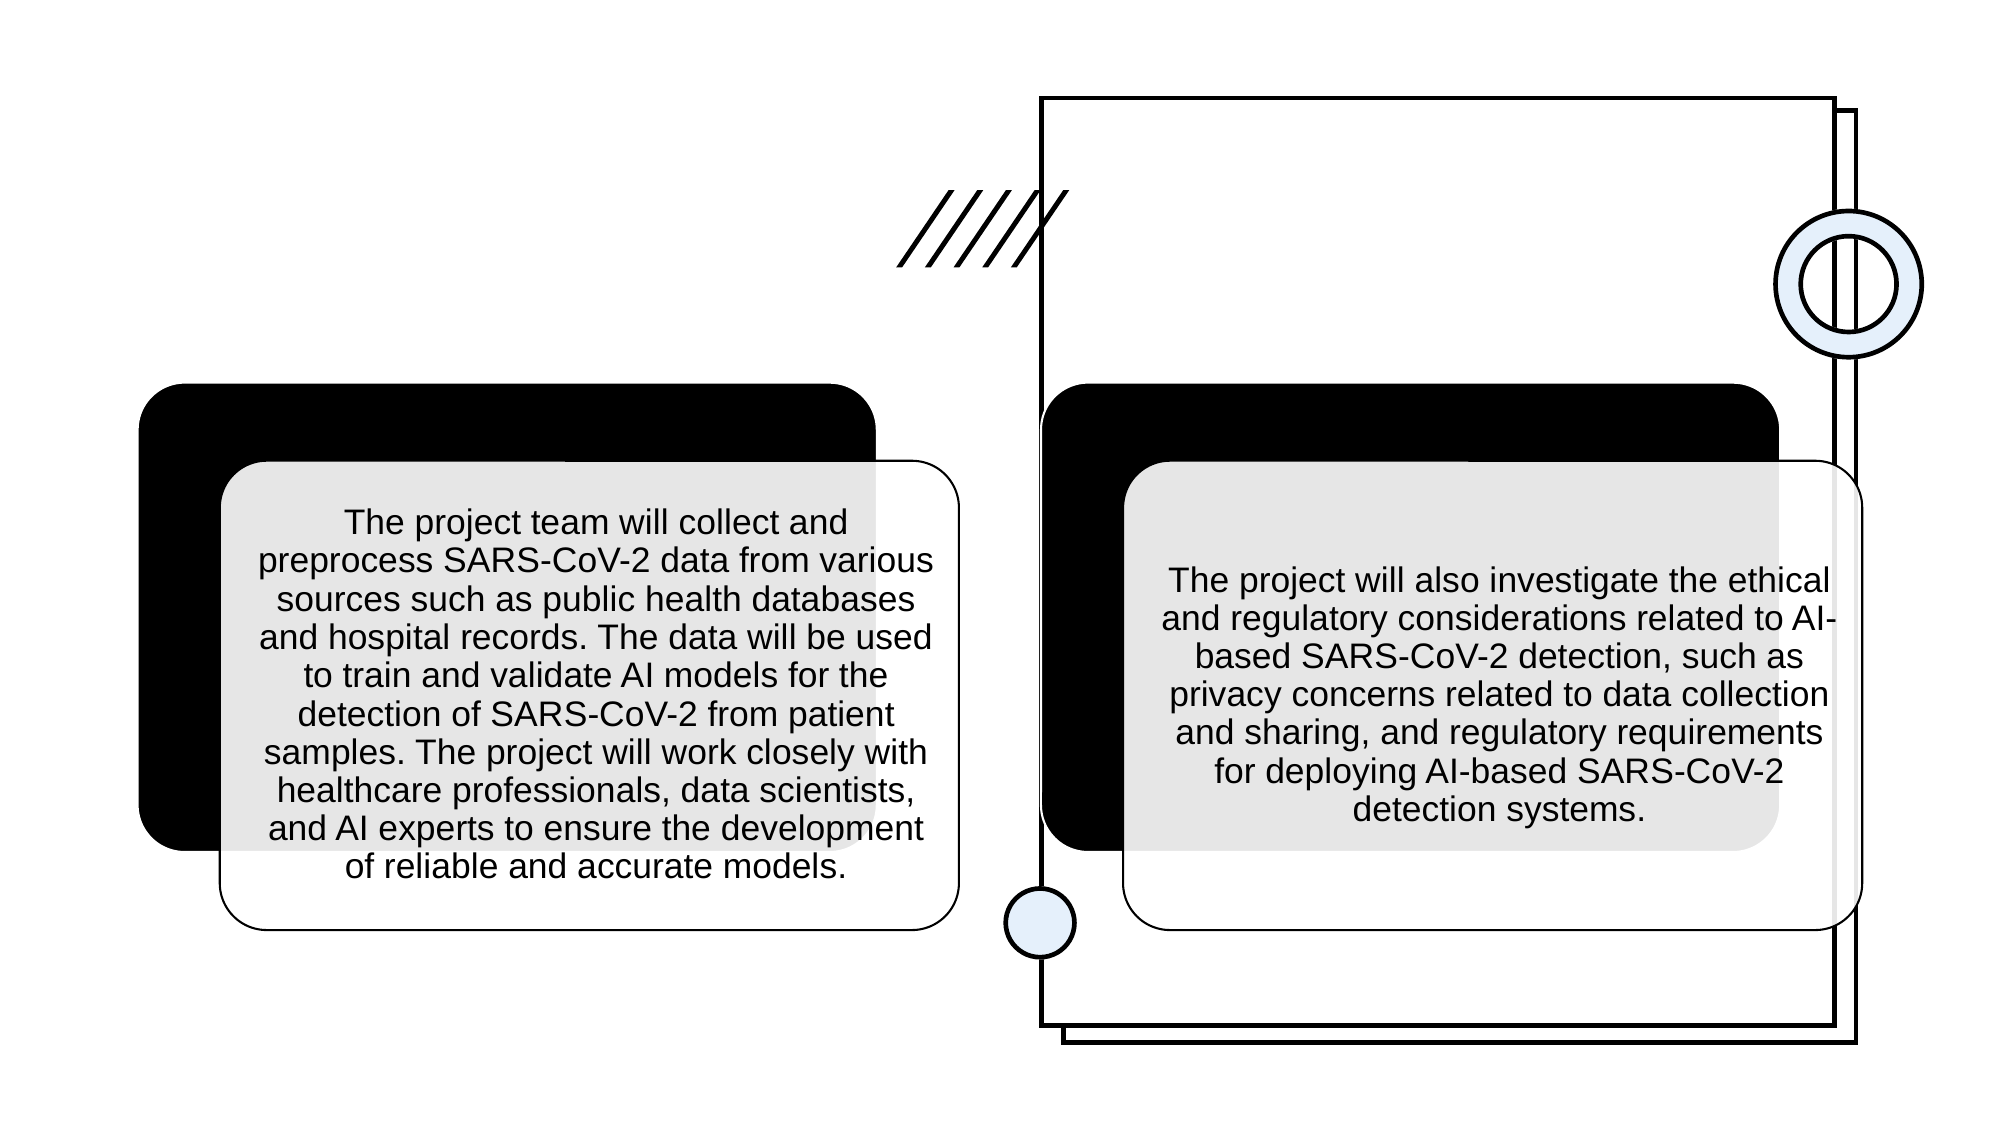

#

The project team will collect and preprocess SARS-CoV-2 data from various sources such as public health databases and hospital records. The data will be used to train and validate AI models for the detection of SARS-CoV-2 from patient samples. The project will work closely with healthcare professionals, data scientists, and AI experts to ensure the development of reliable and accurate models.
The project will also investigate the ethical and regulatory considerations related to AI-based SARS-CoV-2 detection, such as privacy concerns related to data collection and sharing, and regulatory requirements for deploying AI-based SARS-CoV-2 detection systems.